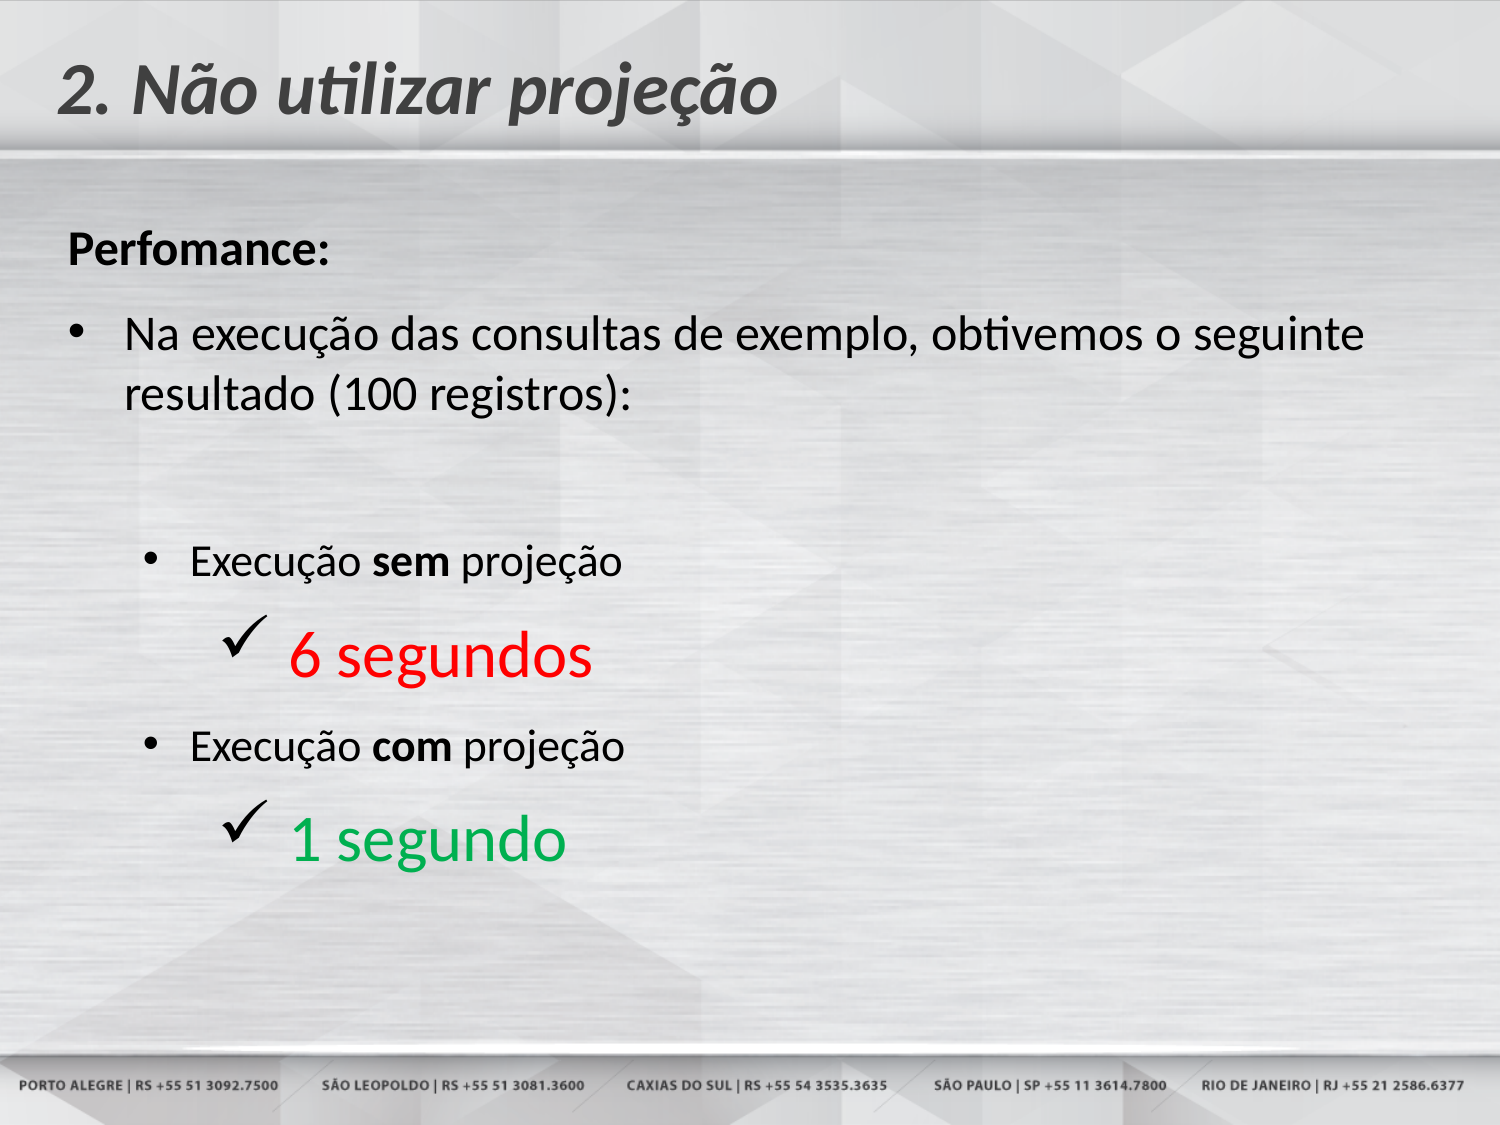

# 2. Não utilizar projeção
Perfomance:
Na execução das consultas de exemplo, obtivemos o seguinte resultado (100 registros):

Execução sem projeção
 6 segundos
Execução com projeção
 1 segundo